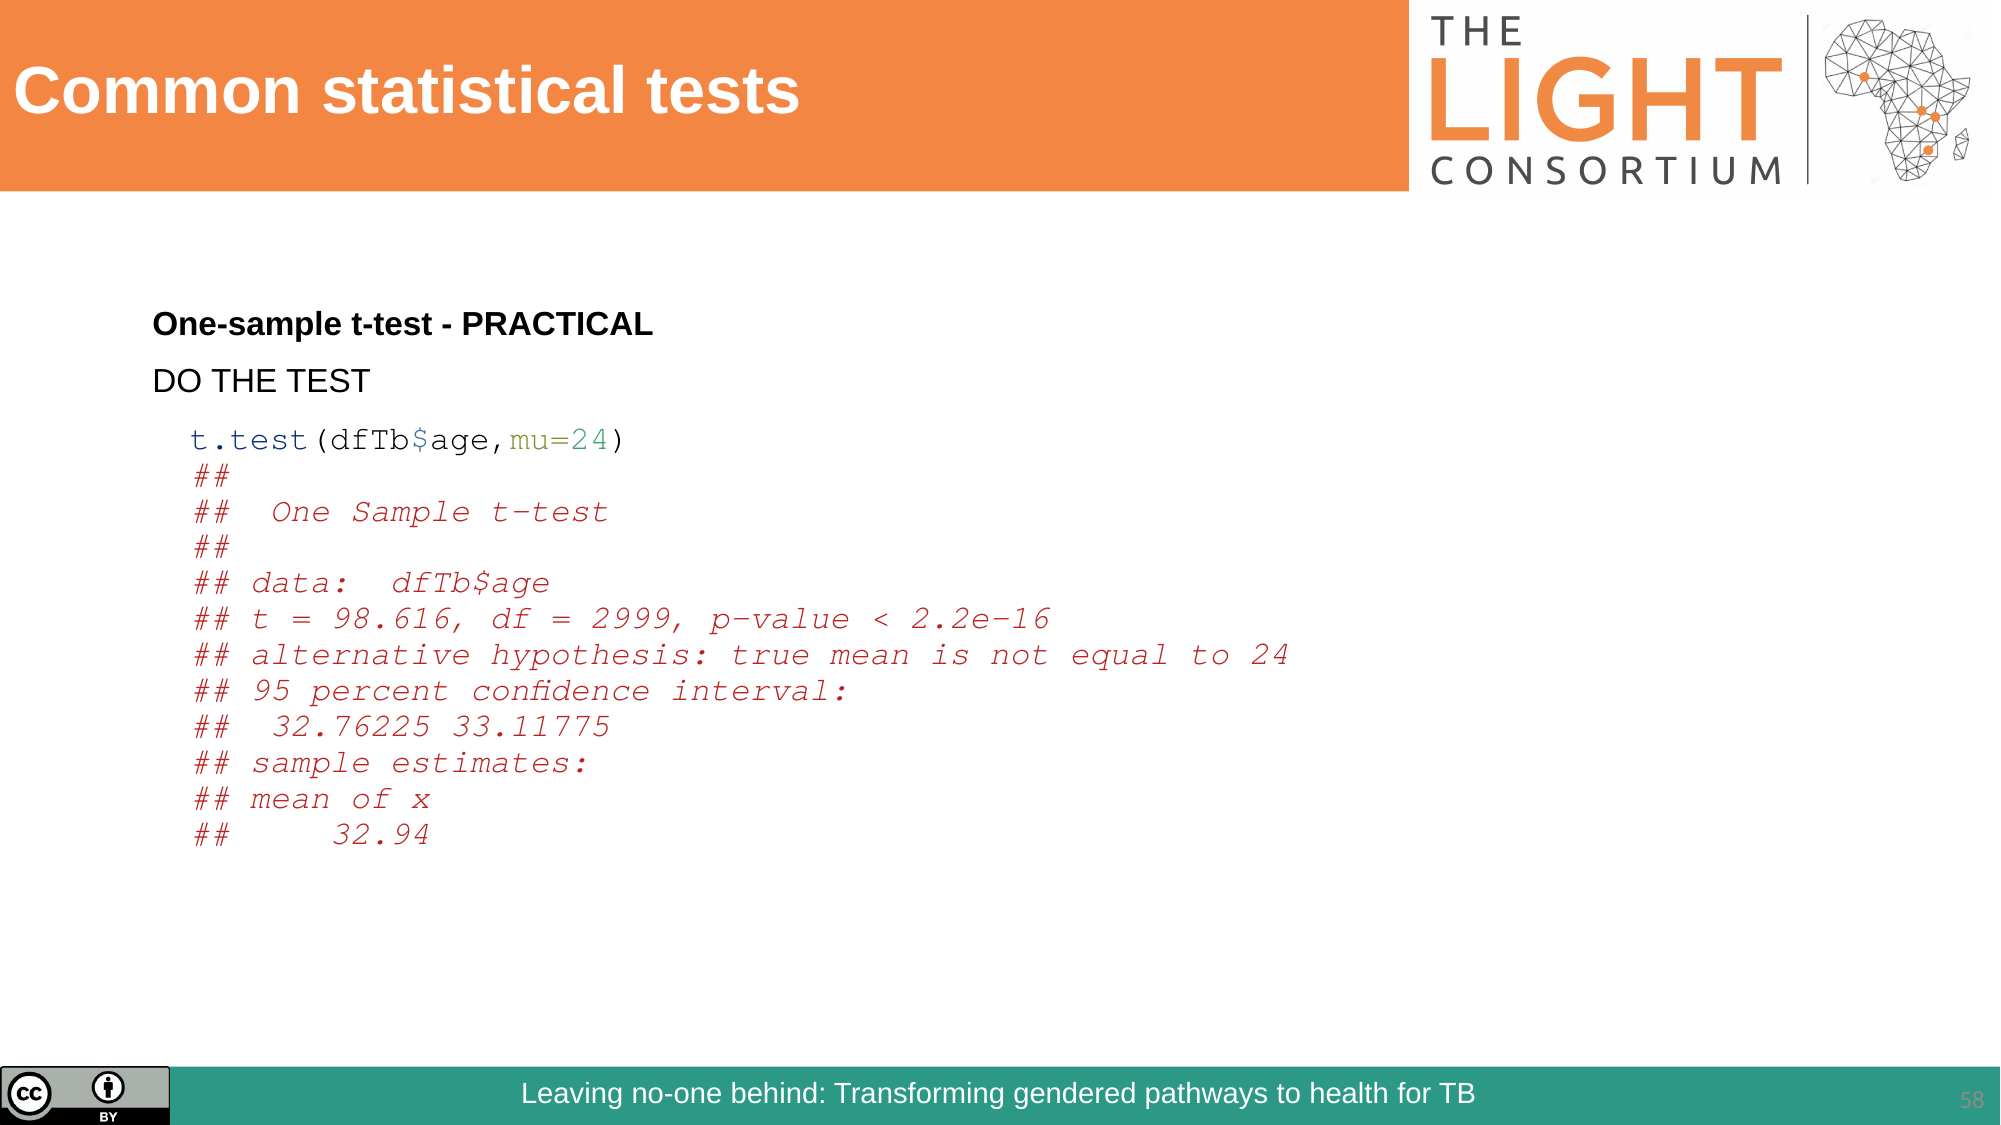

# Common statistical tests
One-sample t-test - PRACTICAL
DO THE TEST
t.test(dfTb$age,mu=24)
##
##  One Sample t-test
##
## data:  dfTb$age
## t = 98.616, df = 2999, p-value < 2.2e-16
## alternative hypothesis: true mean is not equal to 24
## 95 percent confidence interval:
##  32.76225 33.11775
## sample estimates:
## mean of x
##     32.94
58